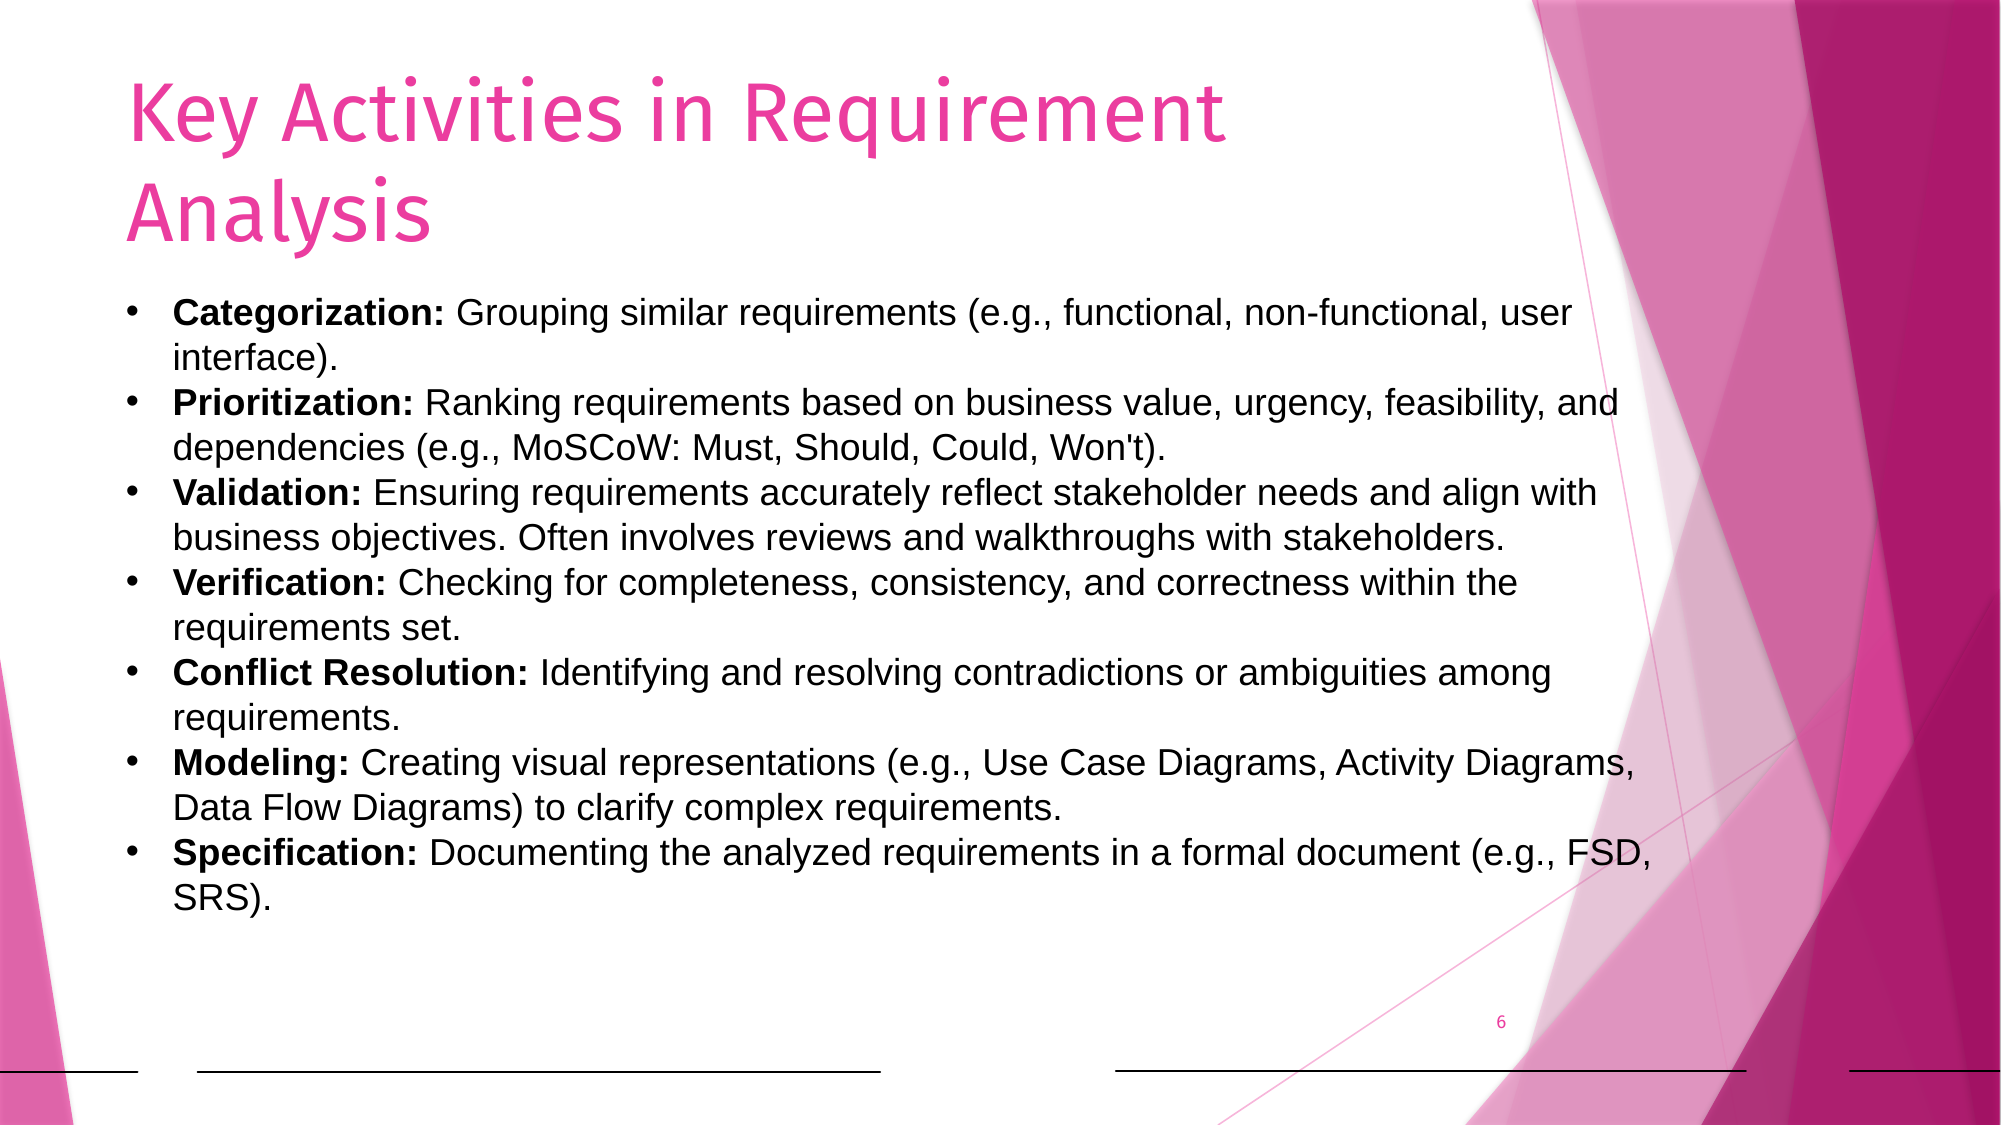

# Key Activities in Requirement Analysis
Categorization: Grouping similar requirements (e.g., functional, non-functional, user interface).
Prioritization: Ranking requirements based on business value, urgency, feasibility, and dependencies (e.g., MoSCoW: Must, Should, Could, Won't).
Validation: Ensuring requirements accurately reflect stakeholder needs and align with business objectives. Often involves reviews and walkthroughs with stakeholders.
Verification: Checking for completeness, consistency, and correctness within the requirements set.
Conflict Resolution: Identifying and resolving contradictions or ambiguities among requirements.
Modeling: Creating visual representations (e.g., Use Case Diagrams, Activity Diagrams, Data Flow Diagrams) to clarify complex requirements.
Specification: Documenting the analyzed requirements in a formal document (e.g., FSD, SRS).

6